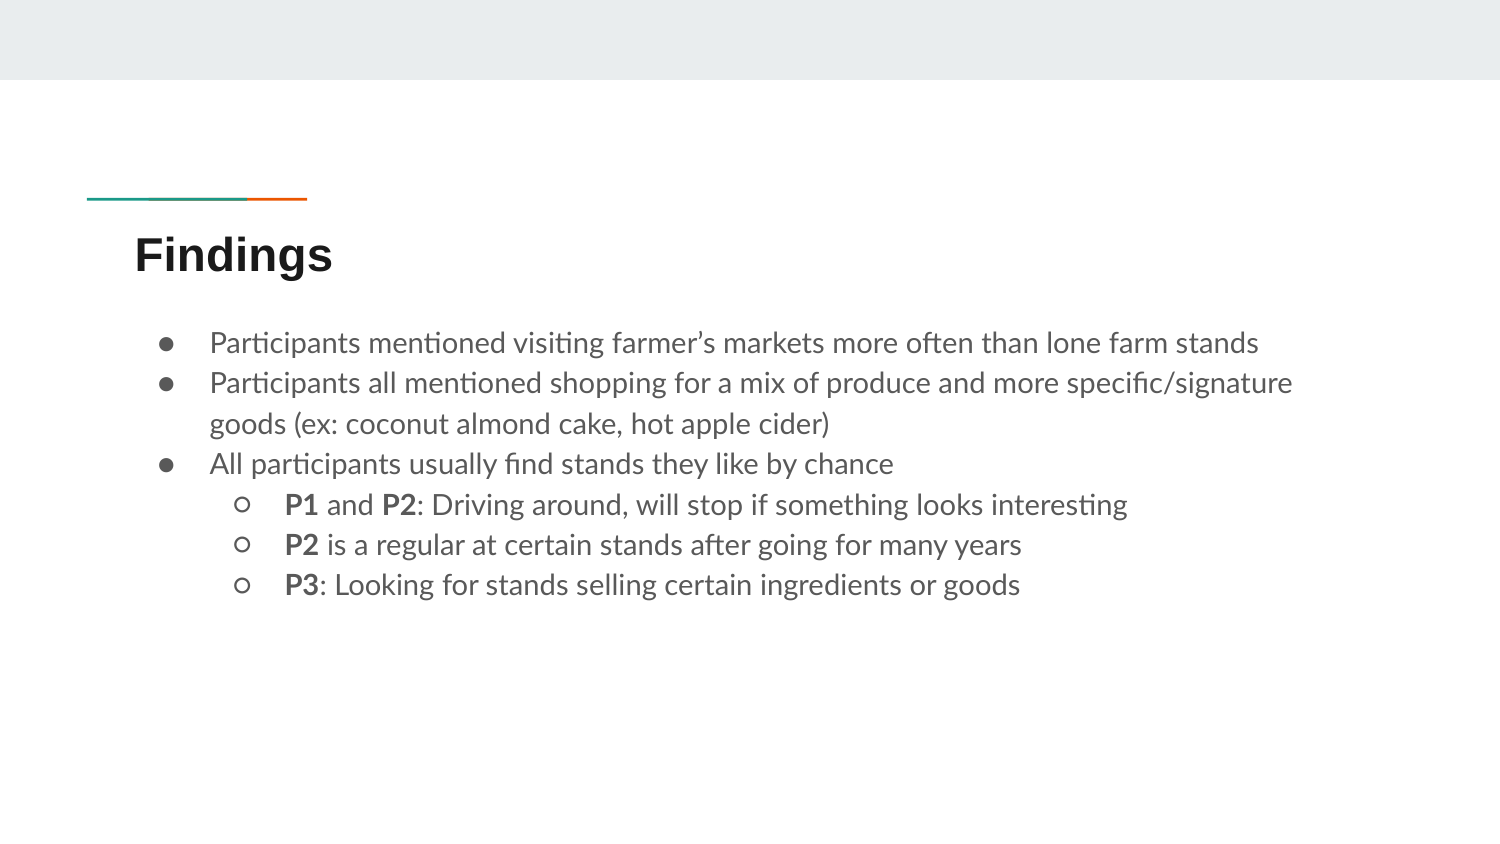

# Findings
Participants mentioned visiting farmer’s markets more often than lone farm stands
Participants all mentioned shopping for a mix of produce and more specific/signature goods (ex: coconut almond cake, hot apple cider)
All participants usually find stands they like by chance
P1 and P2: Driving around, will stop if something looks interesting
P2 is a regular at certain stands after going for many years
P3: Looking for stands selling certain ingredients or goods